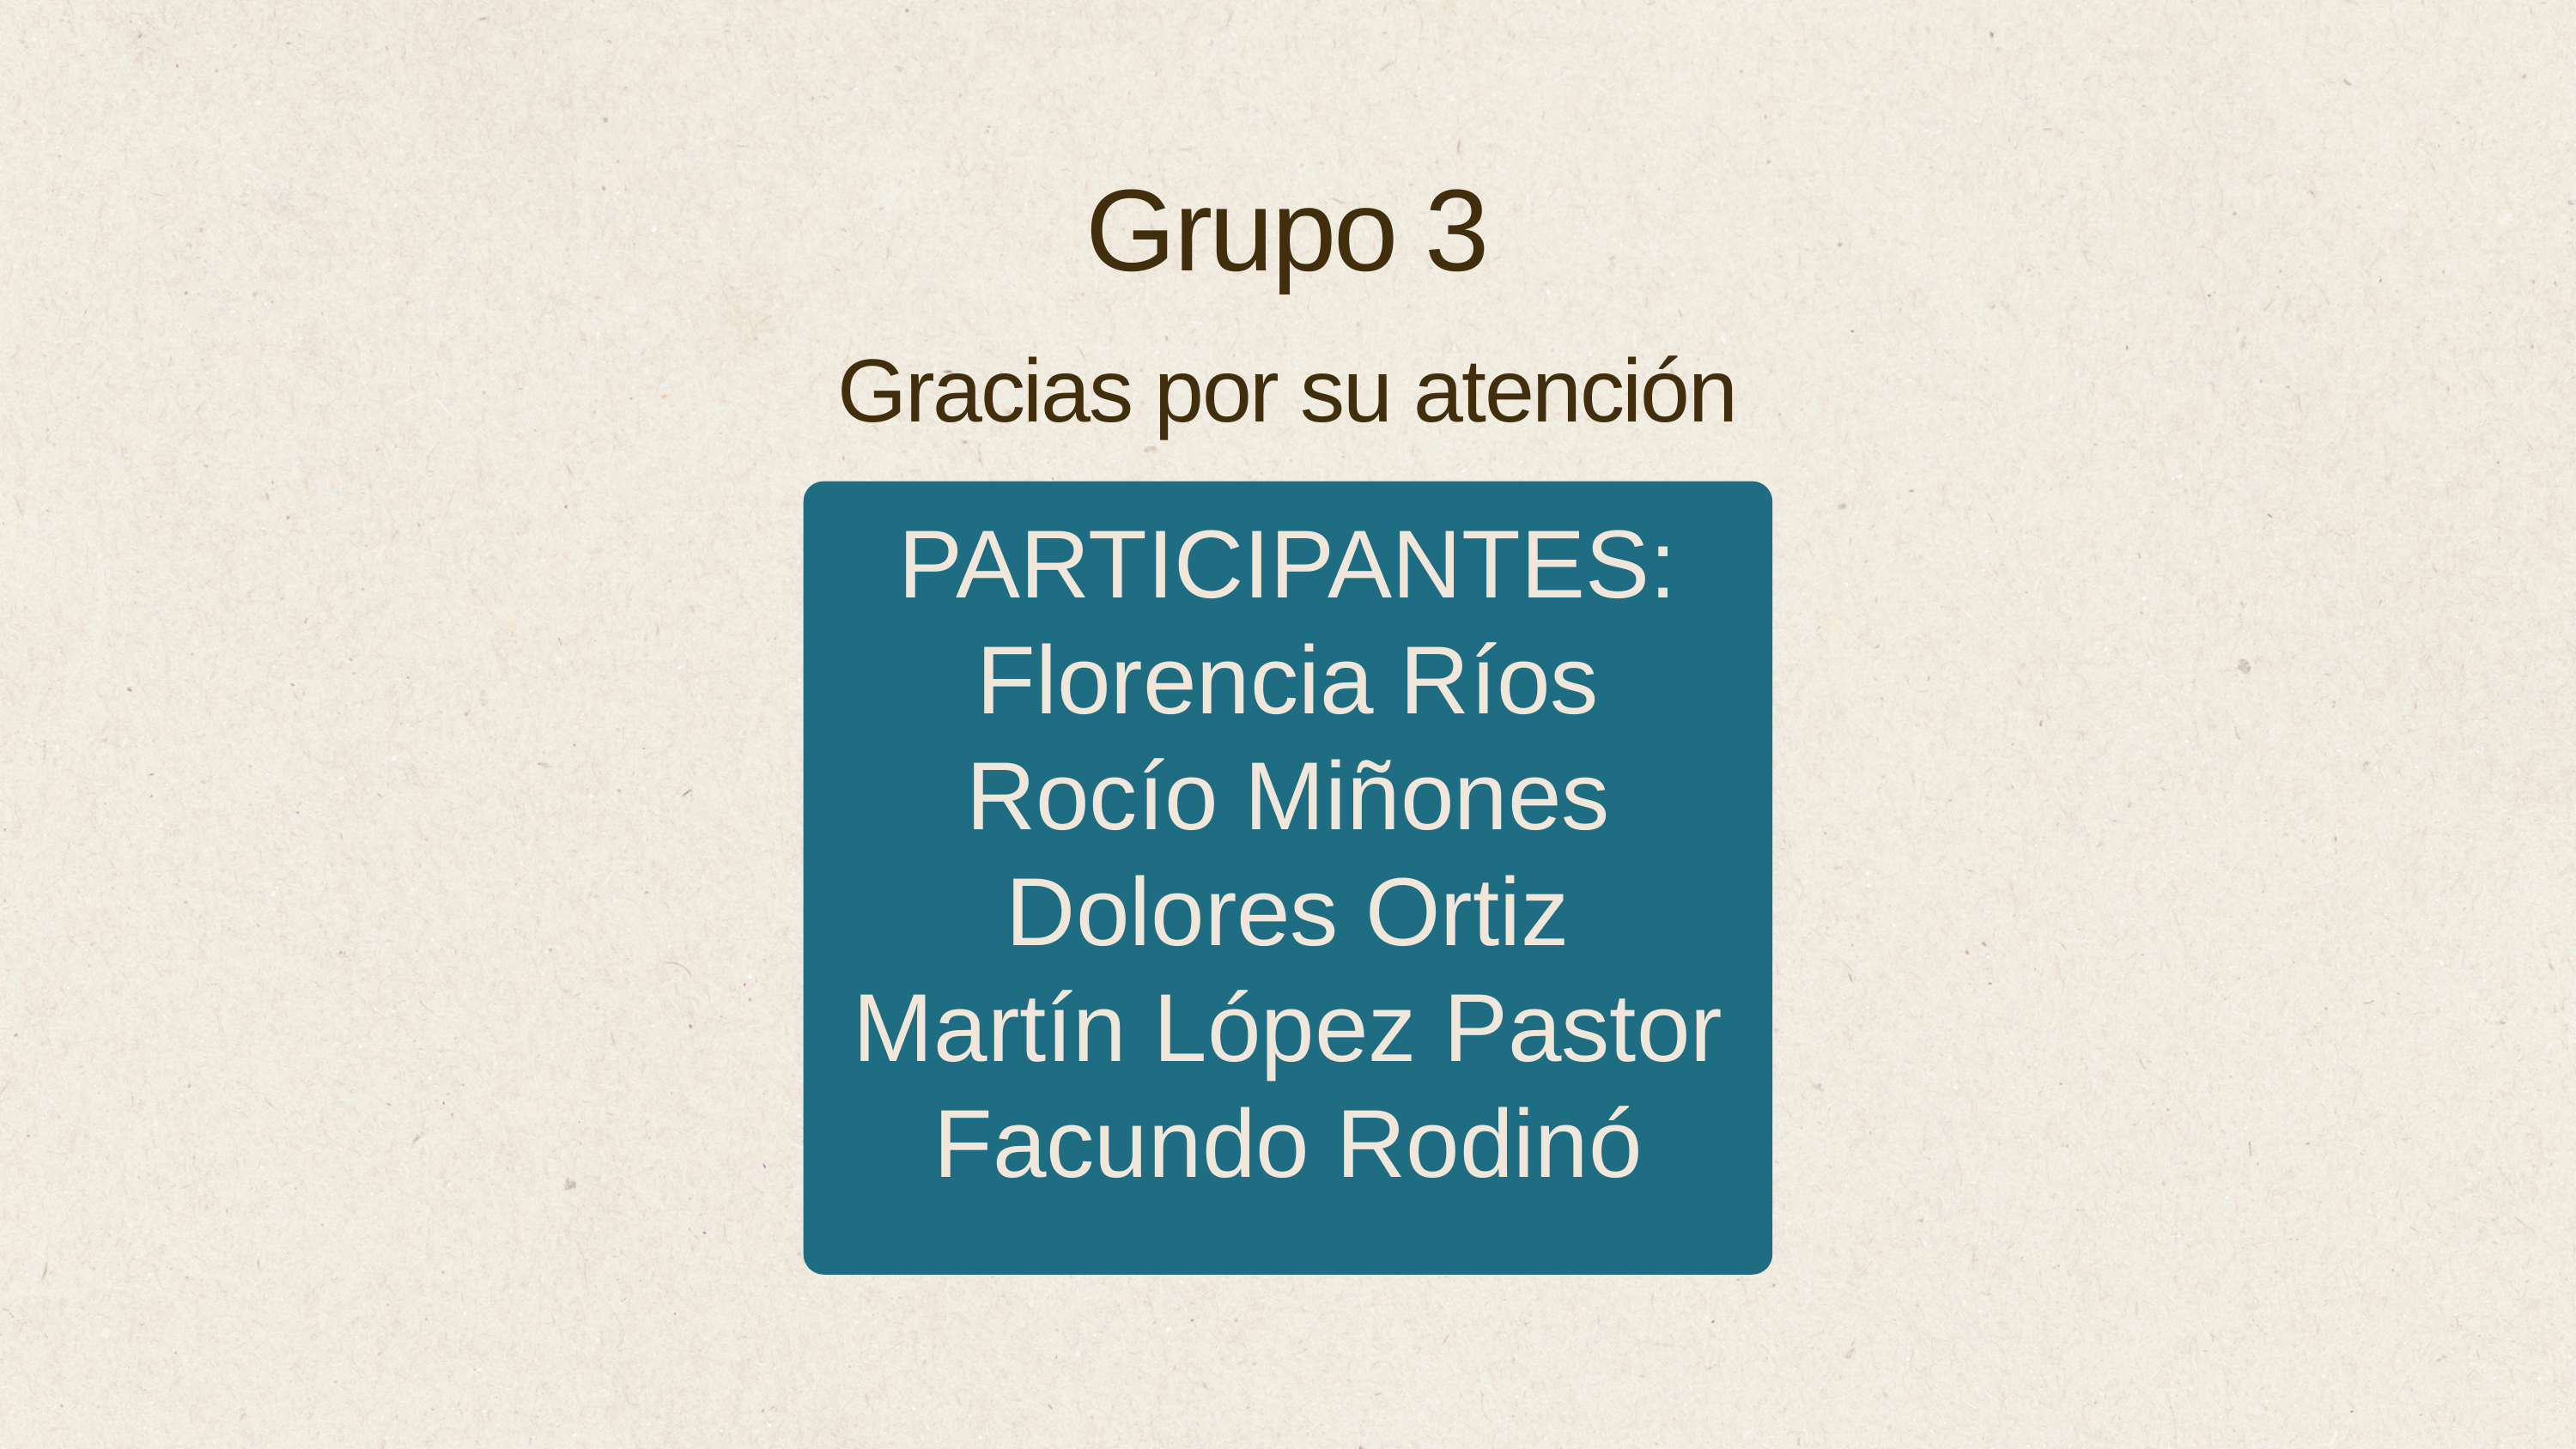

Grupo 3
Gracias por su atención

PARTICIPANTES:
Florencia Ríos
Rocío Miñones
Dolores Ortiz
Martín López Pastor
Facundo Rodinó